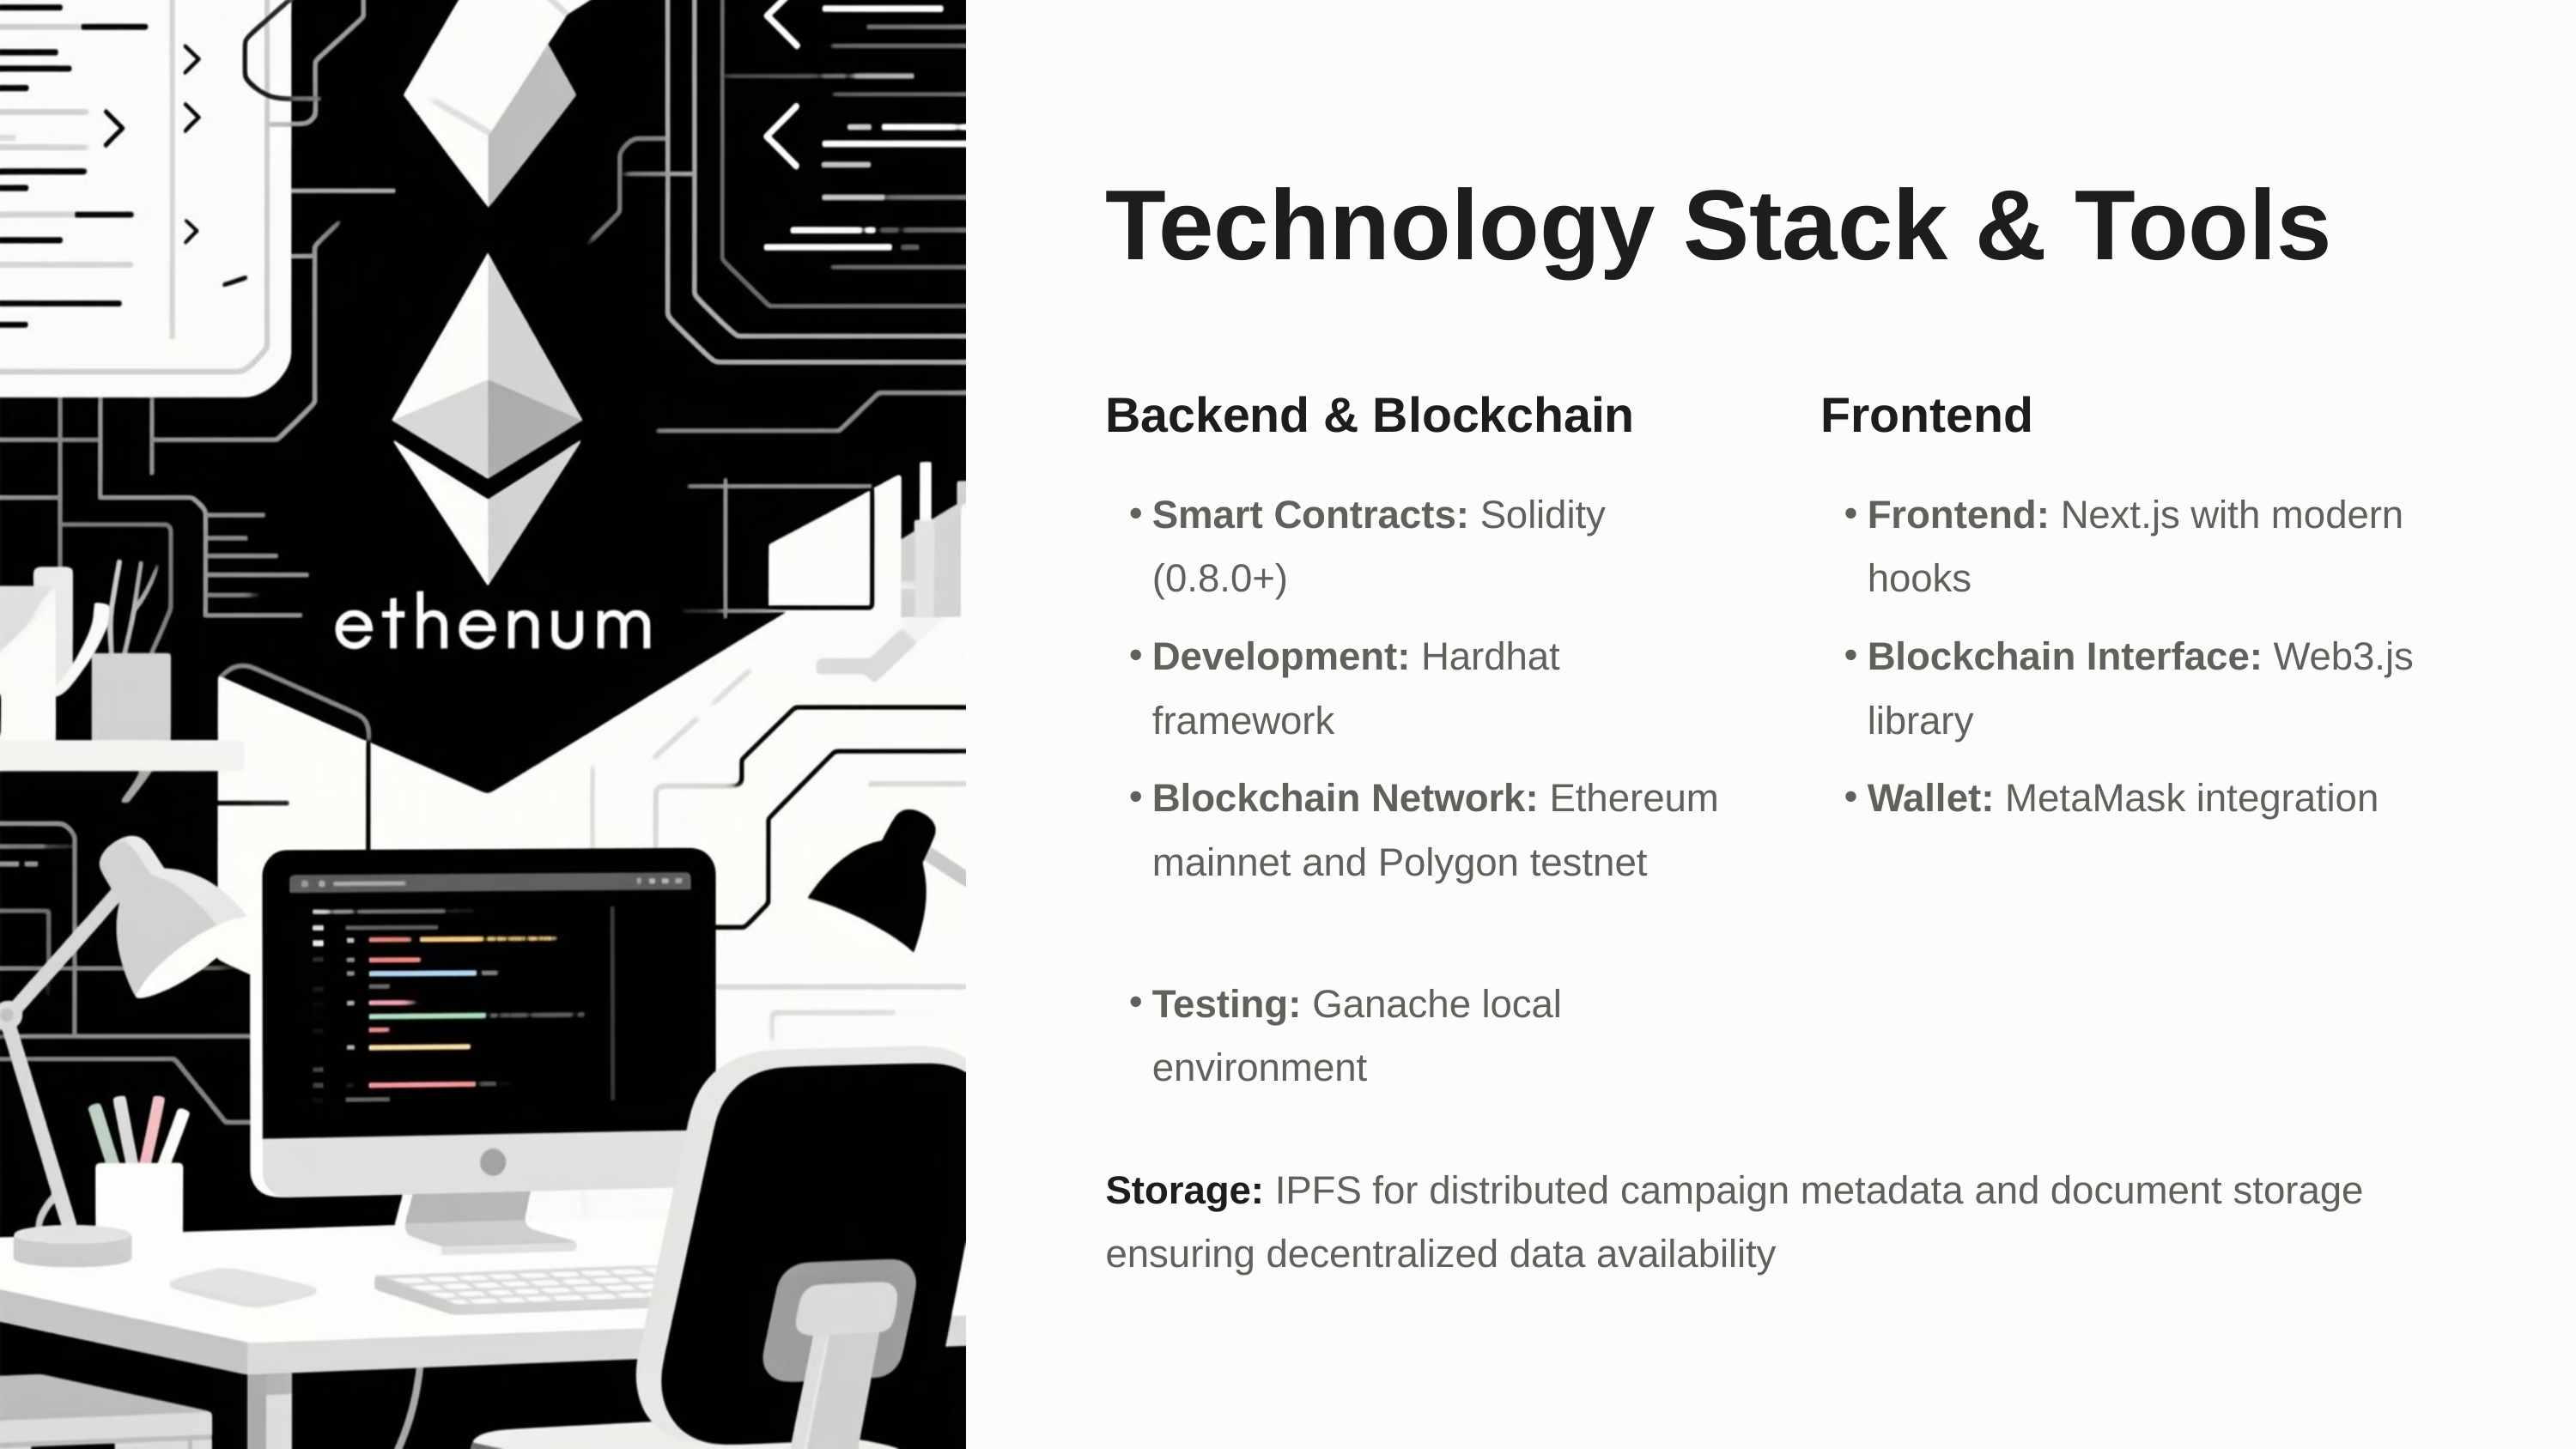

Technology Stack & Tools
Backend & Blockchain
Frontend
Smart Contracts: Solidity (0.8.0+)
Frontend: Next.js with modern hooks
Development: Hardhat framework
Blockchain Interface: Web3.js library
Blockchain Network: Ethereum mainnet and Polygon testnet
Wallet: MetaMask integration
Testing: Ganache local environment
Storage: IPFS for distributed campaign metadata and document storage ensuring decentralized data availability